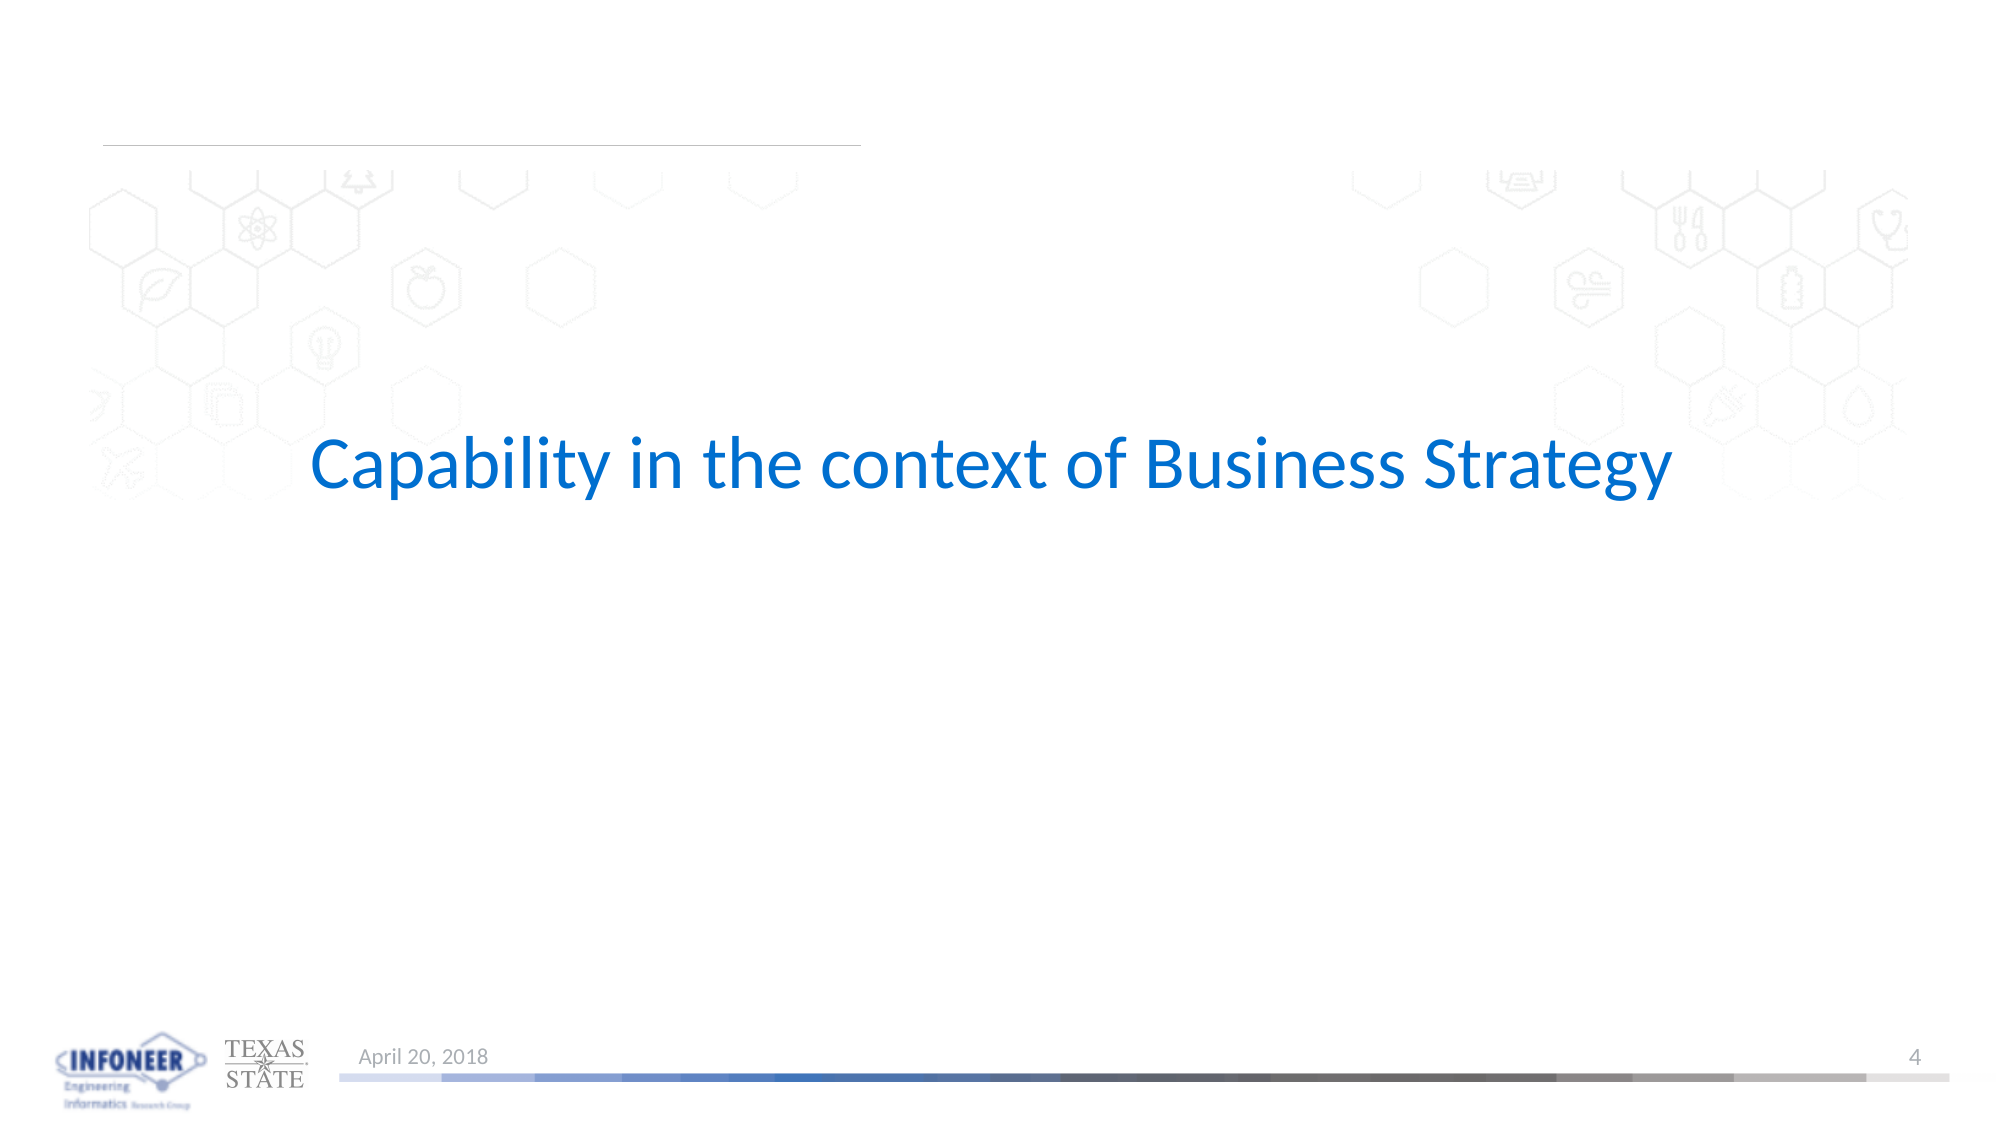

# Capability in the context of Business Strategy